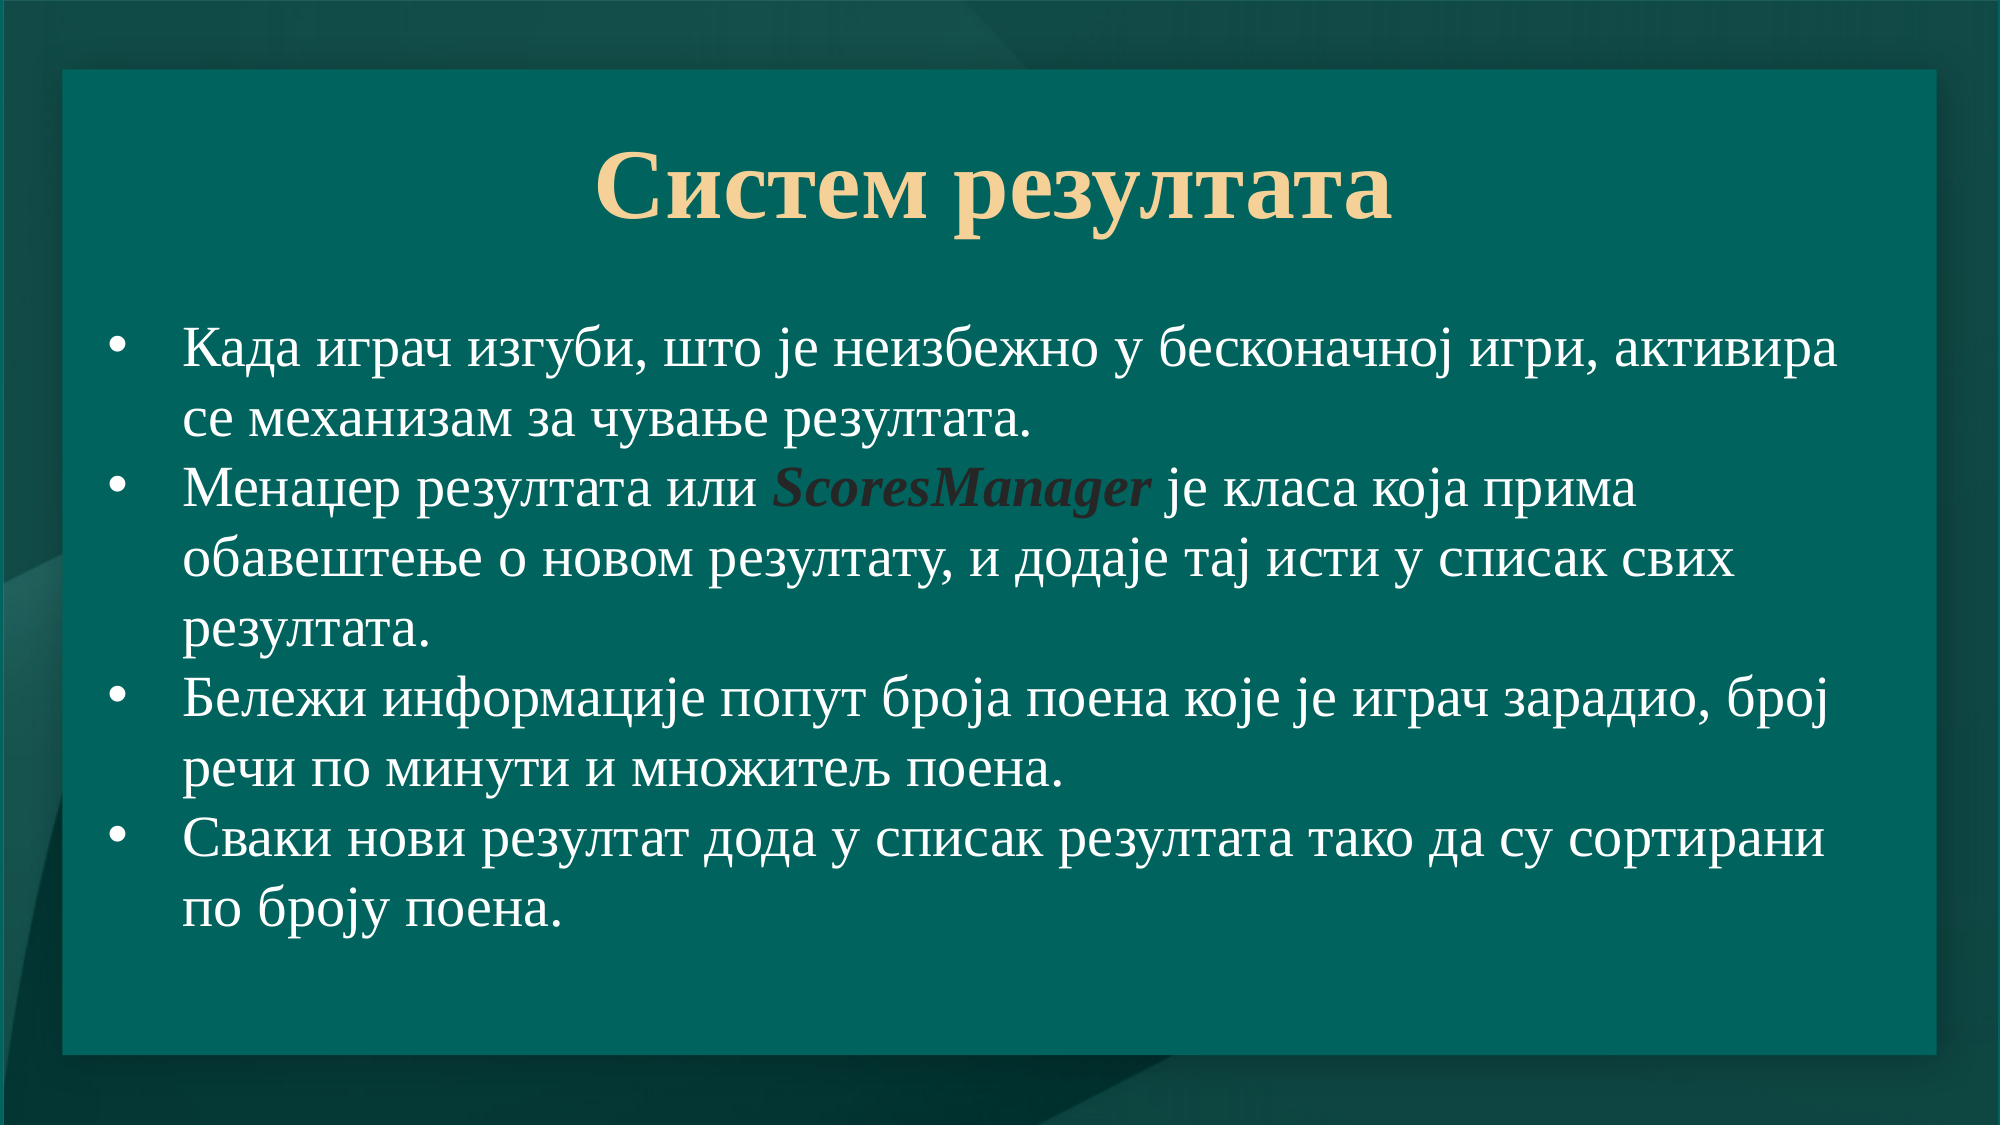

# Систем резултата
Када играч изгуби, што је неизбежно у бесконачној игри, активира се механизам за чување резултата.
Менаџер резултата или ScoresManager је класа која прима обавештење о новом резултату, и додаје тај исти у списак свих резултата.
Бележи информације попут броја поена које је играч зарадио, број речи по минути и множитељ поена.
Сваки нови резултат дода у списак резултата тако да су сортирани по броју поена.